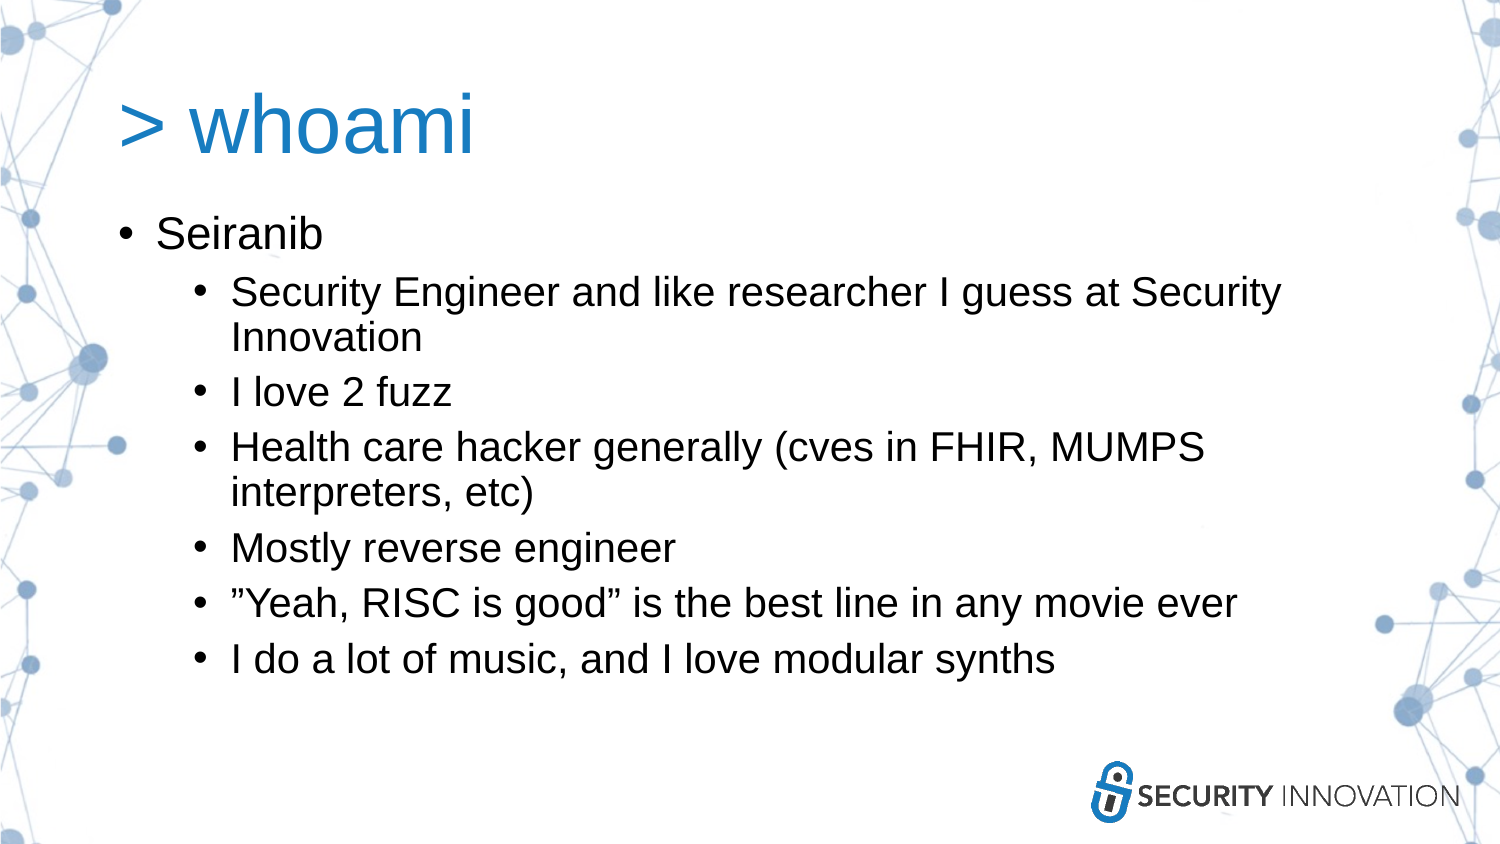

# > whoami
Seiranib
Security Engineer and like researcher I guess at Security Innovation
I love 2 fuzz
Health care hacker generally (cves in FHIR, MUMPS interpreters, etc)
Mostly reverse engineer
”Yeah, RISC is good” is the best line in any movie ever
I do a lot of music, and I love modular synths